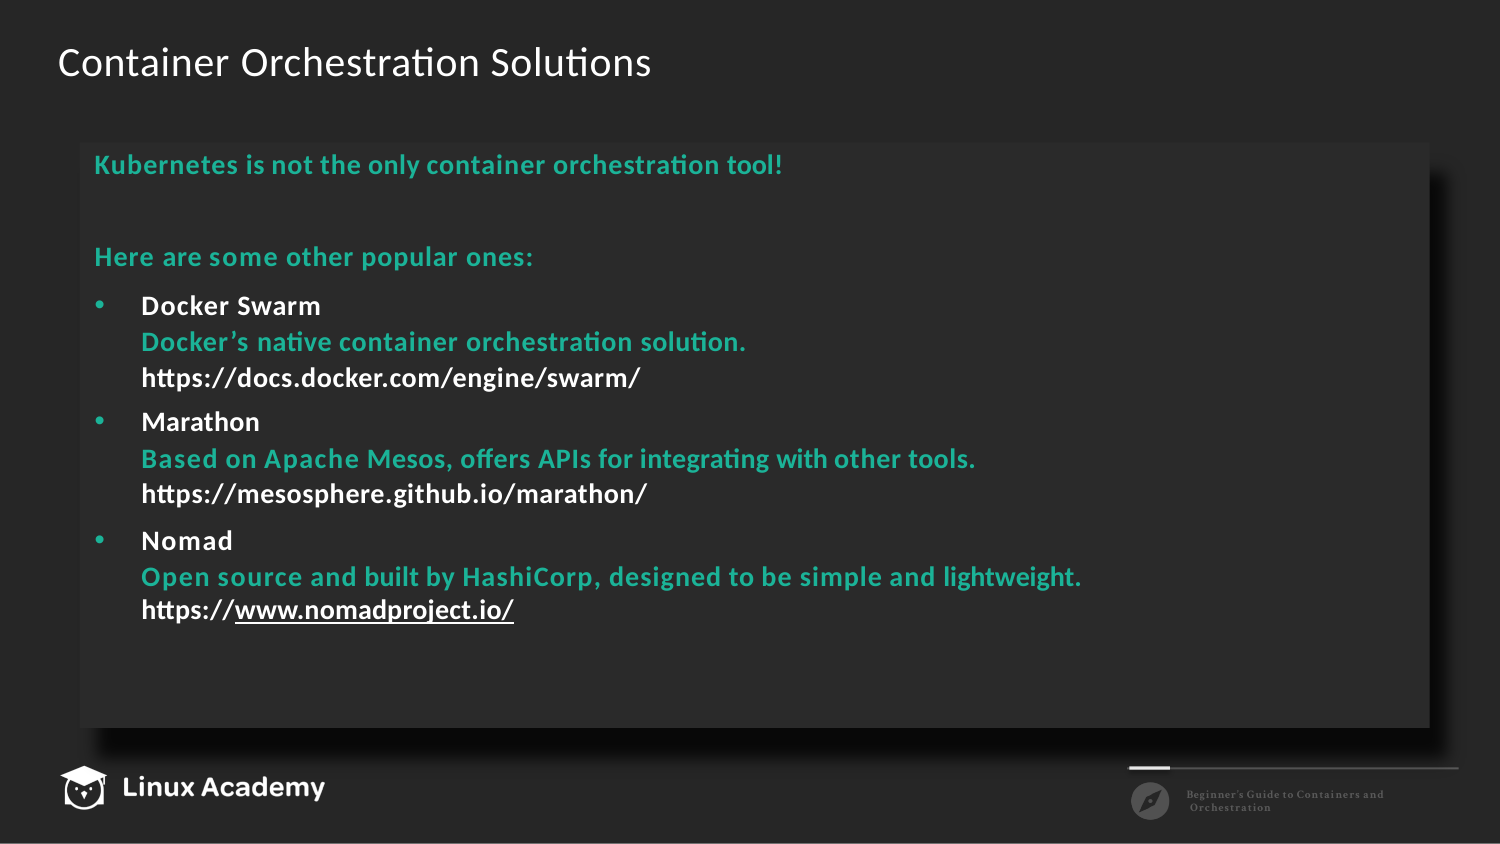

# Container Orchestration Solutions

Kubernetes is not the only container orchestration tool!

Here are some other popular ones:
Docker Swarm
Docker’s native container orchestration solution.  https://docs.docker.com/engine/swarm/
Marathon
Based on Apache Mesos, offers APIs for integrating with other tools.  https://mesosphere.github.io/marathon/
Nomad
Open source and built by HashiCorp, designed to be simple and lightweight.  https://www.nomadproject.io/
Beginner’s Guide to Containers and  Orchestration